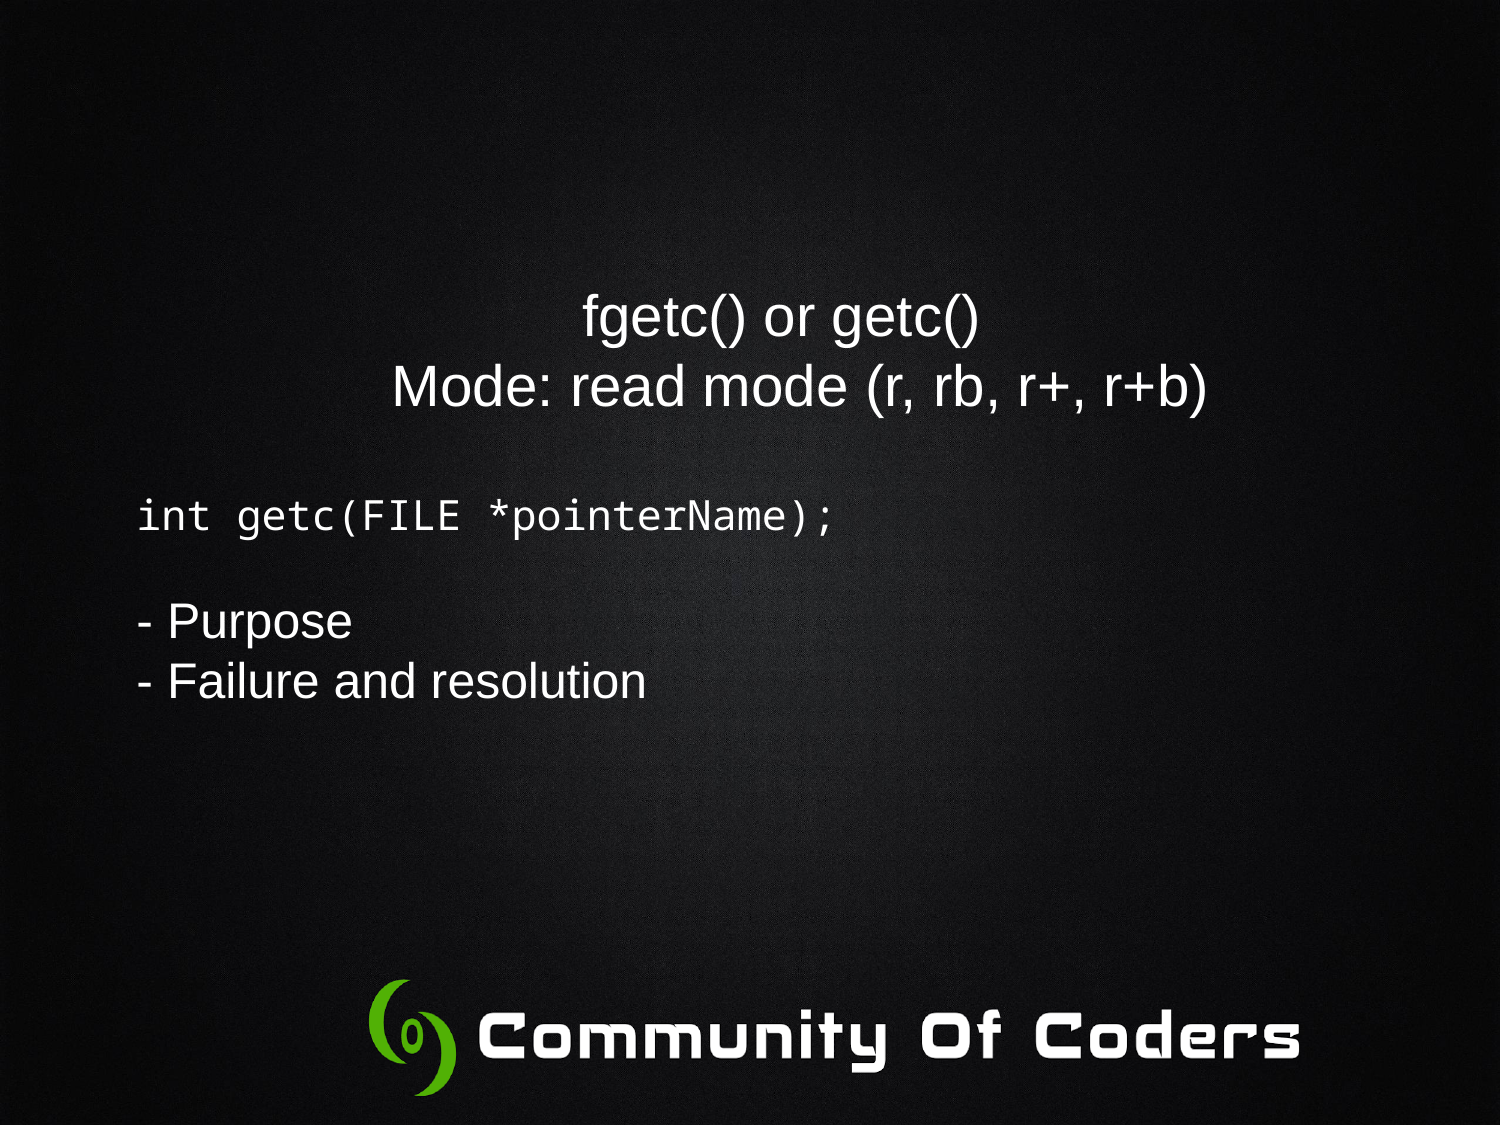

fgetc() or getc()
Mode: read mode (r, rb, r+, r+b)

int getc(FILE *pointerName);

- Purpose
- Failure and resolution